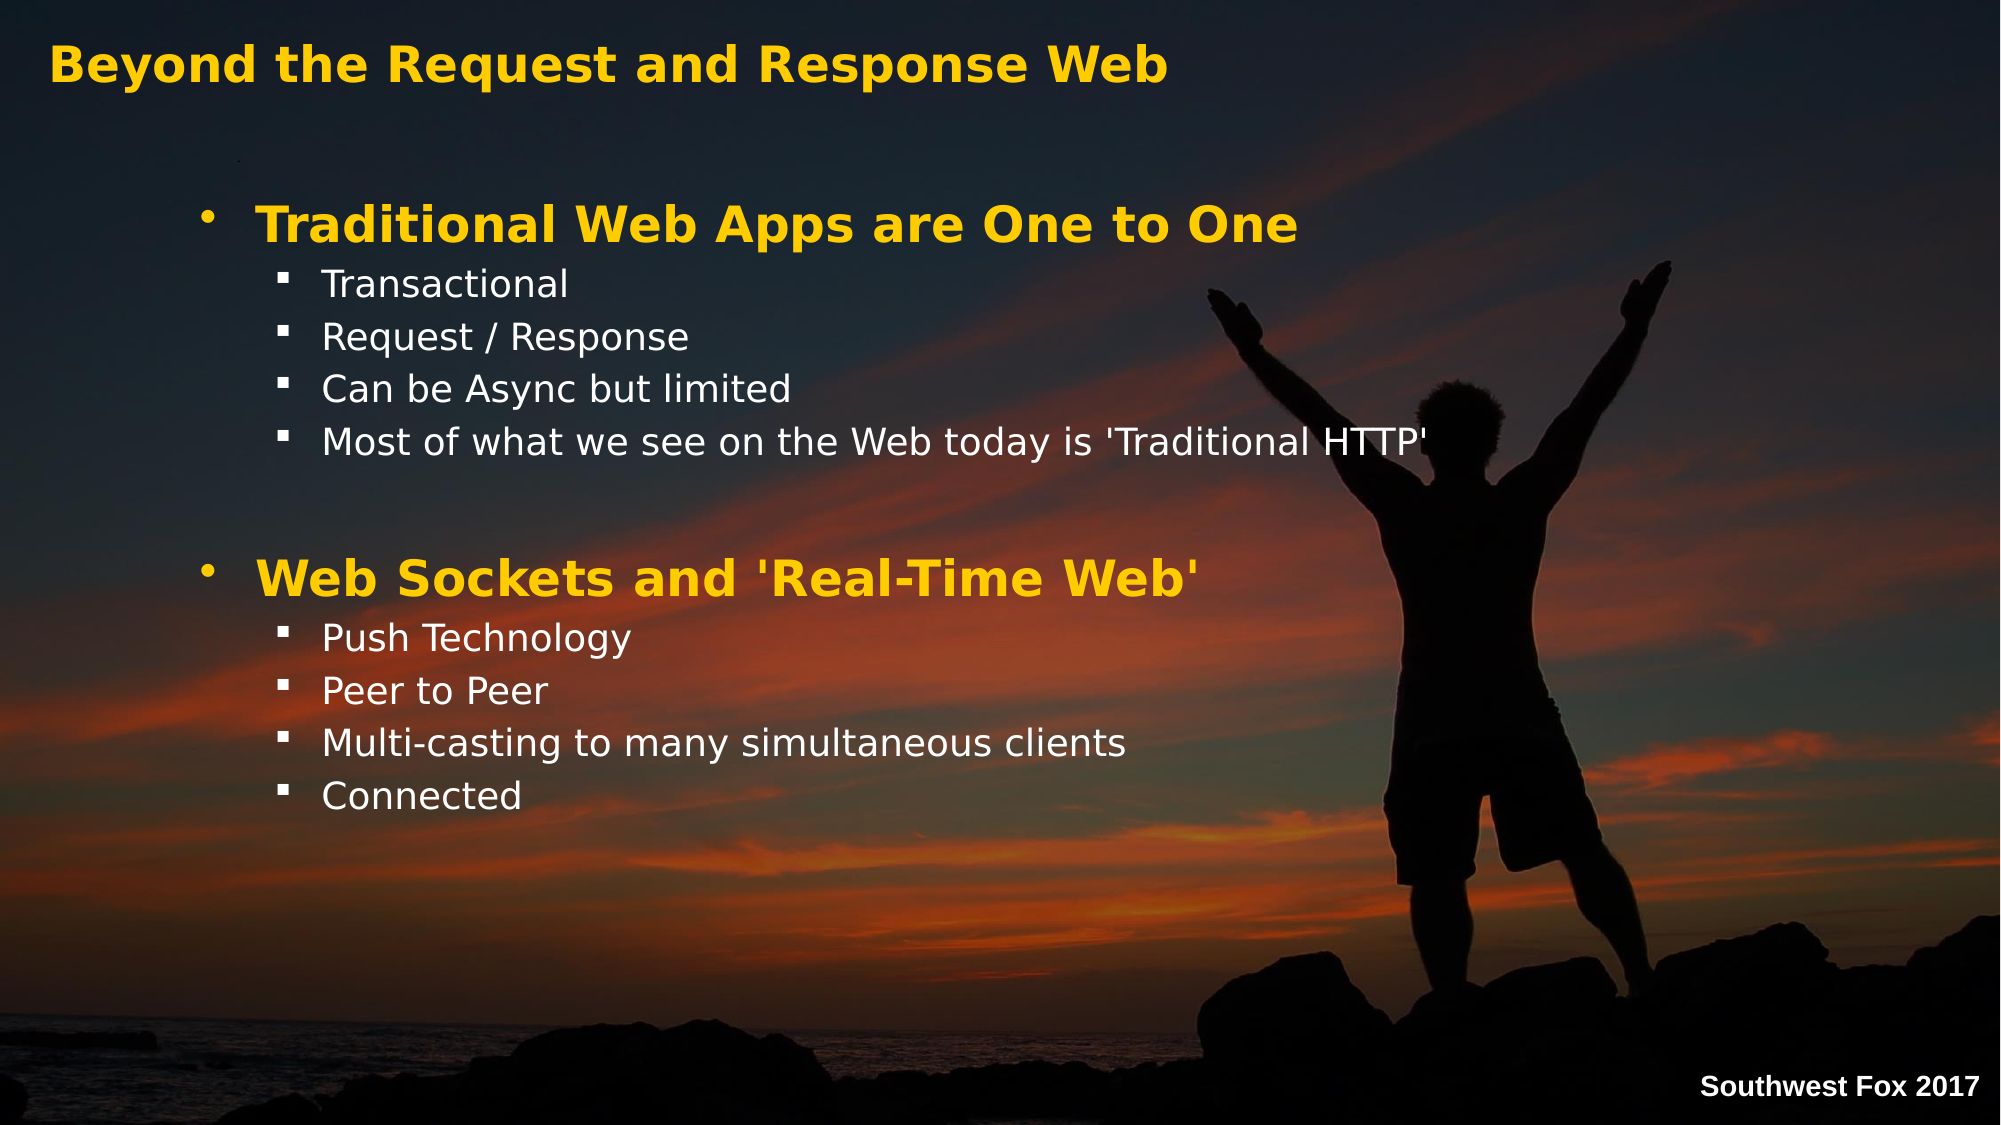

# Beyond the Request and Response Web
Traditional Web Apps are One to One
Transactional
Request / Response
Can be Async but limited
Most of what we see on the Web today is 'Traditional HTTP'

Web Sockets and 'Real-Time Web'
Push Technology
Peer to Peer
Multi-casting to many simultaneous clients
Connected